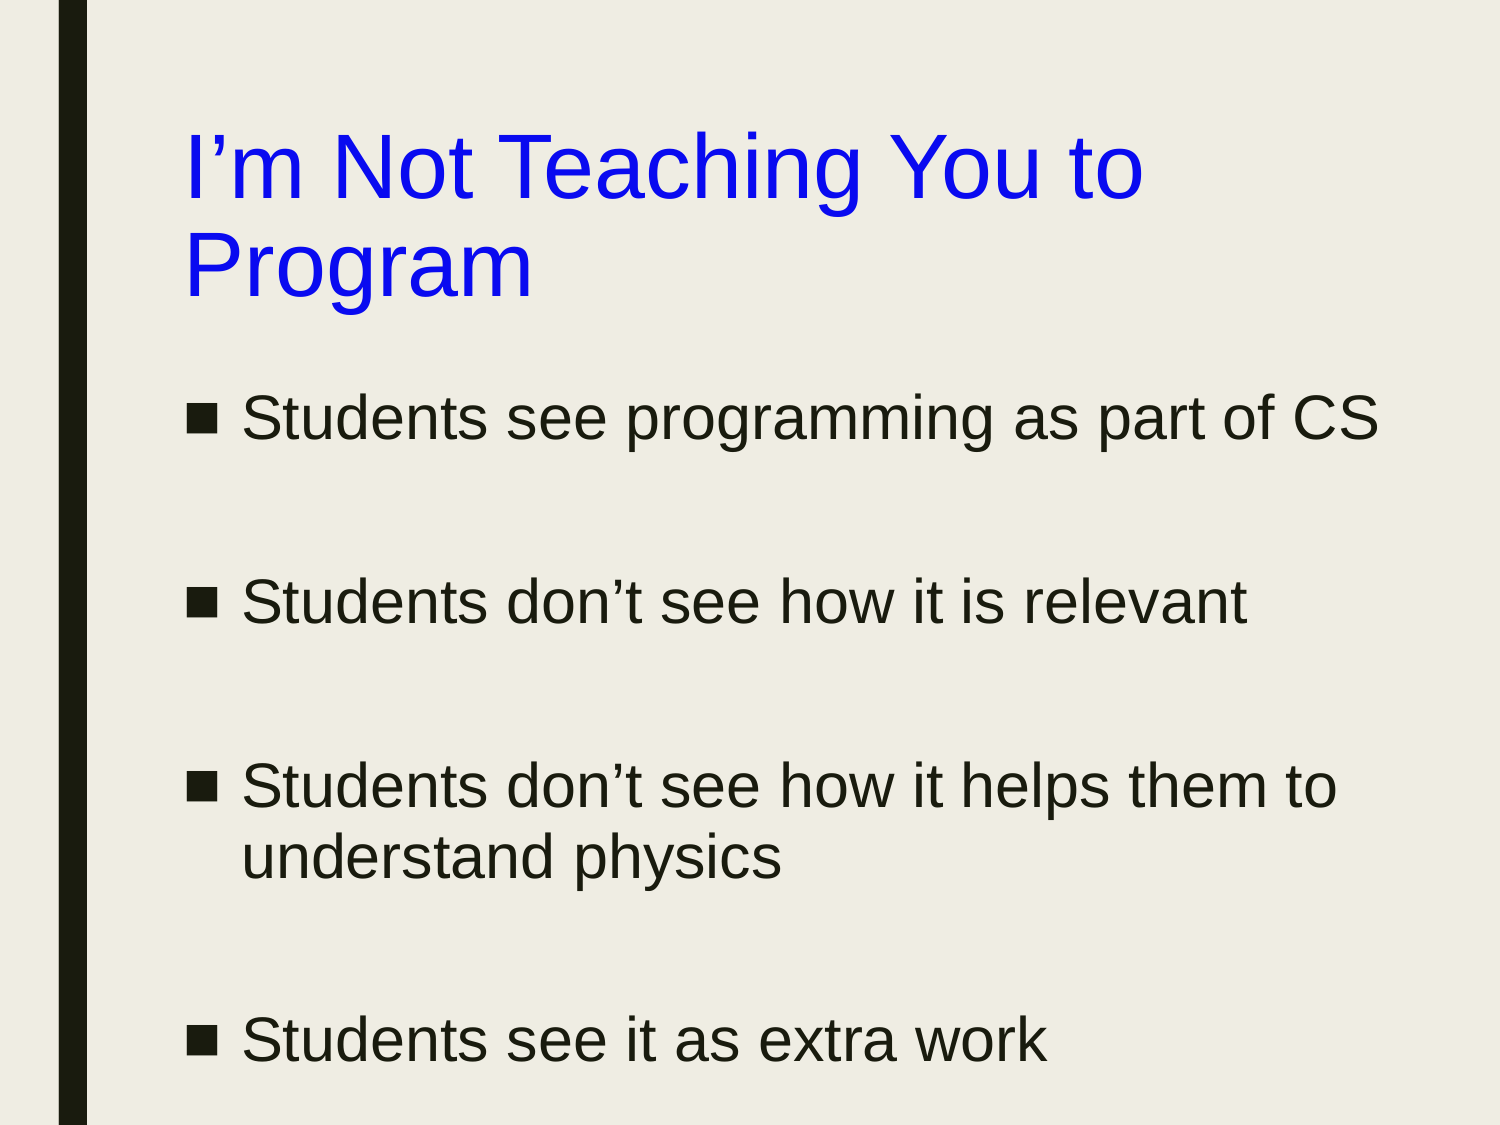

# I’m Not Teaching You to Program
Students see programming as part of CS

Students don’t see how it is relevant

Students don’t see how it helps them to understand physics

Students see it as extra work